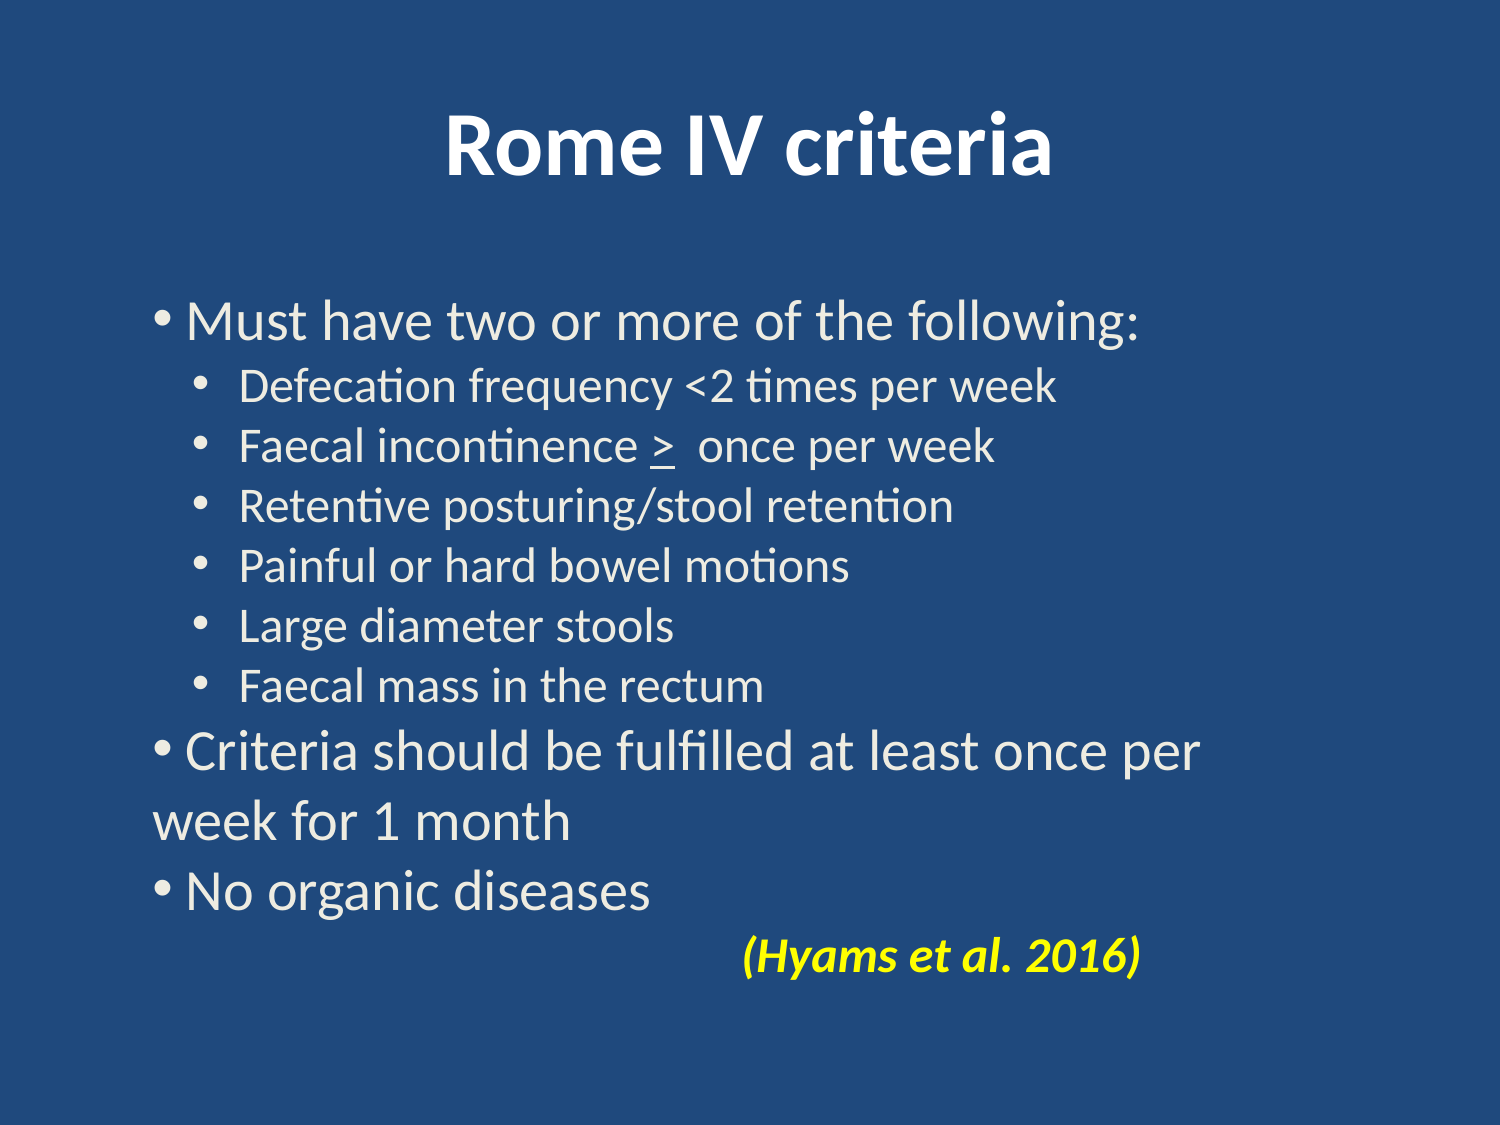

# Rome IV criteria
 Must have two or more of the following:
 Defecation frequency <2 times per week
 Faecal incontinence >  once per week
 Retentive posturing/stool retention
 Painful or hard bowel motions
 Large diameter stools
 Faecal mass in the rectum
 Criteria should be fulfilled at least once per     week for 1 month
 No organic diseases
                                       (Hyams et al. 2016)